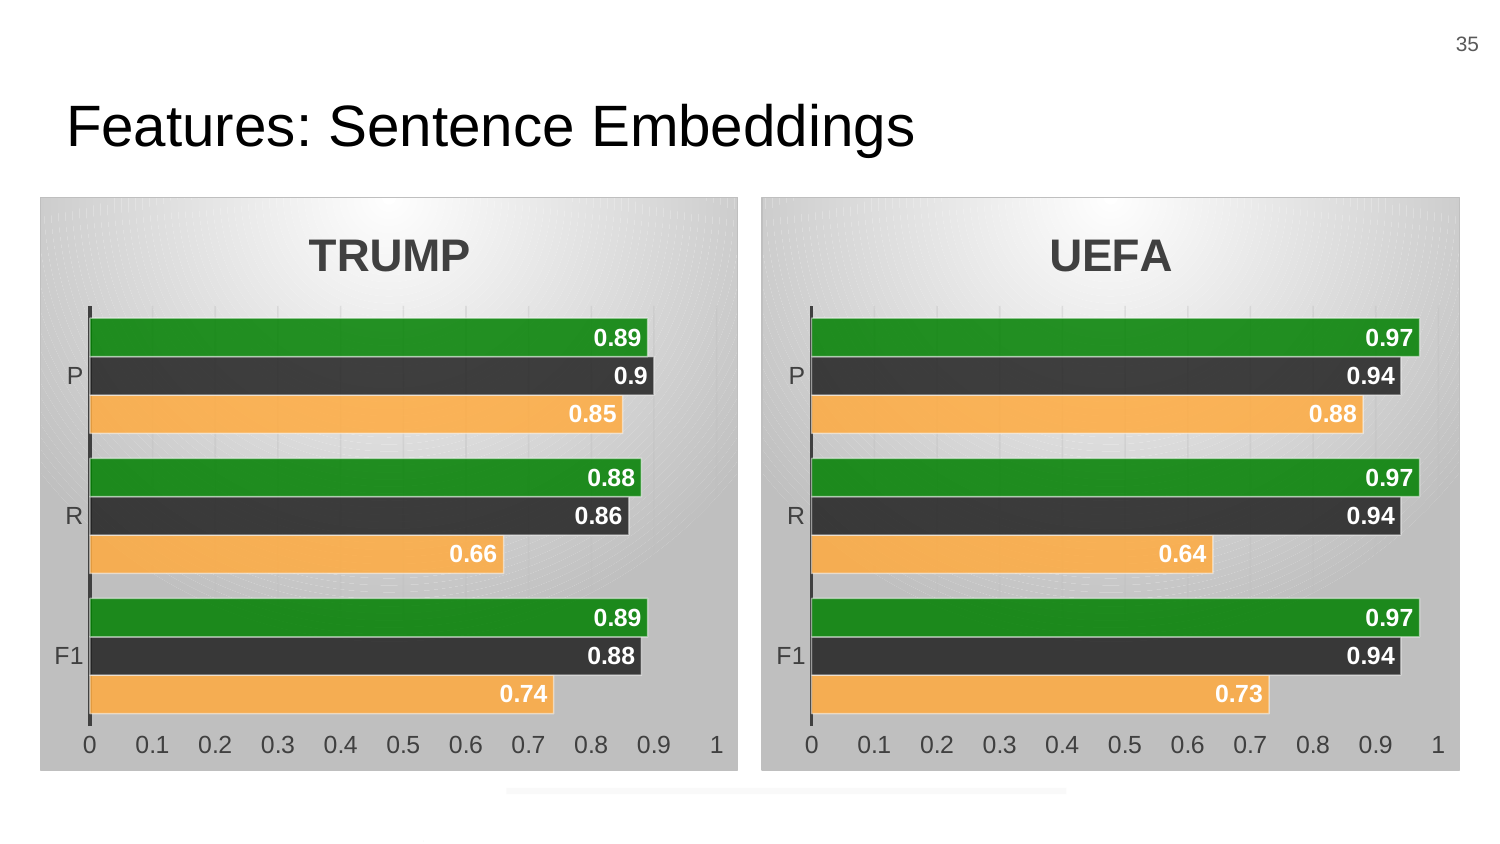

35
# Features: Sentence Embeddings

### Chart: TRUMP

| Category | SBERT | MUSE | USE* |
|---|---|---|---|
| F1 | 0.74 | 0.88 | 0.89 |
| R | 0.66 | 0.86 | 0.88 |
| P | 0.85 | 0.9 | 0.89 |

### Chart: UEFA

| Category | SBERT | MUSE | USE* |
|---|---|---|---|
| F1 | 0.73 | 0.94 | 0.97 |
| R | 0.64 | 0.94 | 0.97 |
| P | 0.88 | 0.94 | 0.97 |

### Chart

| Category | SBERT | MUSE | USE* |
|---|---|---|---|
| F1 | 0.0 | 0.0 | 0.0 |
| R | 0.0 | 0.0 | 0.0 |
| P | 0.0 | 0.0 | 0.0 |